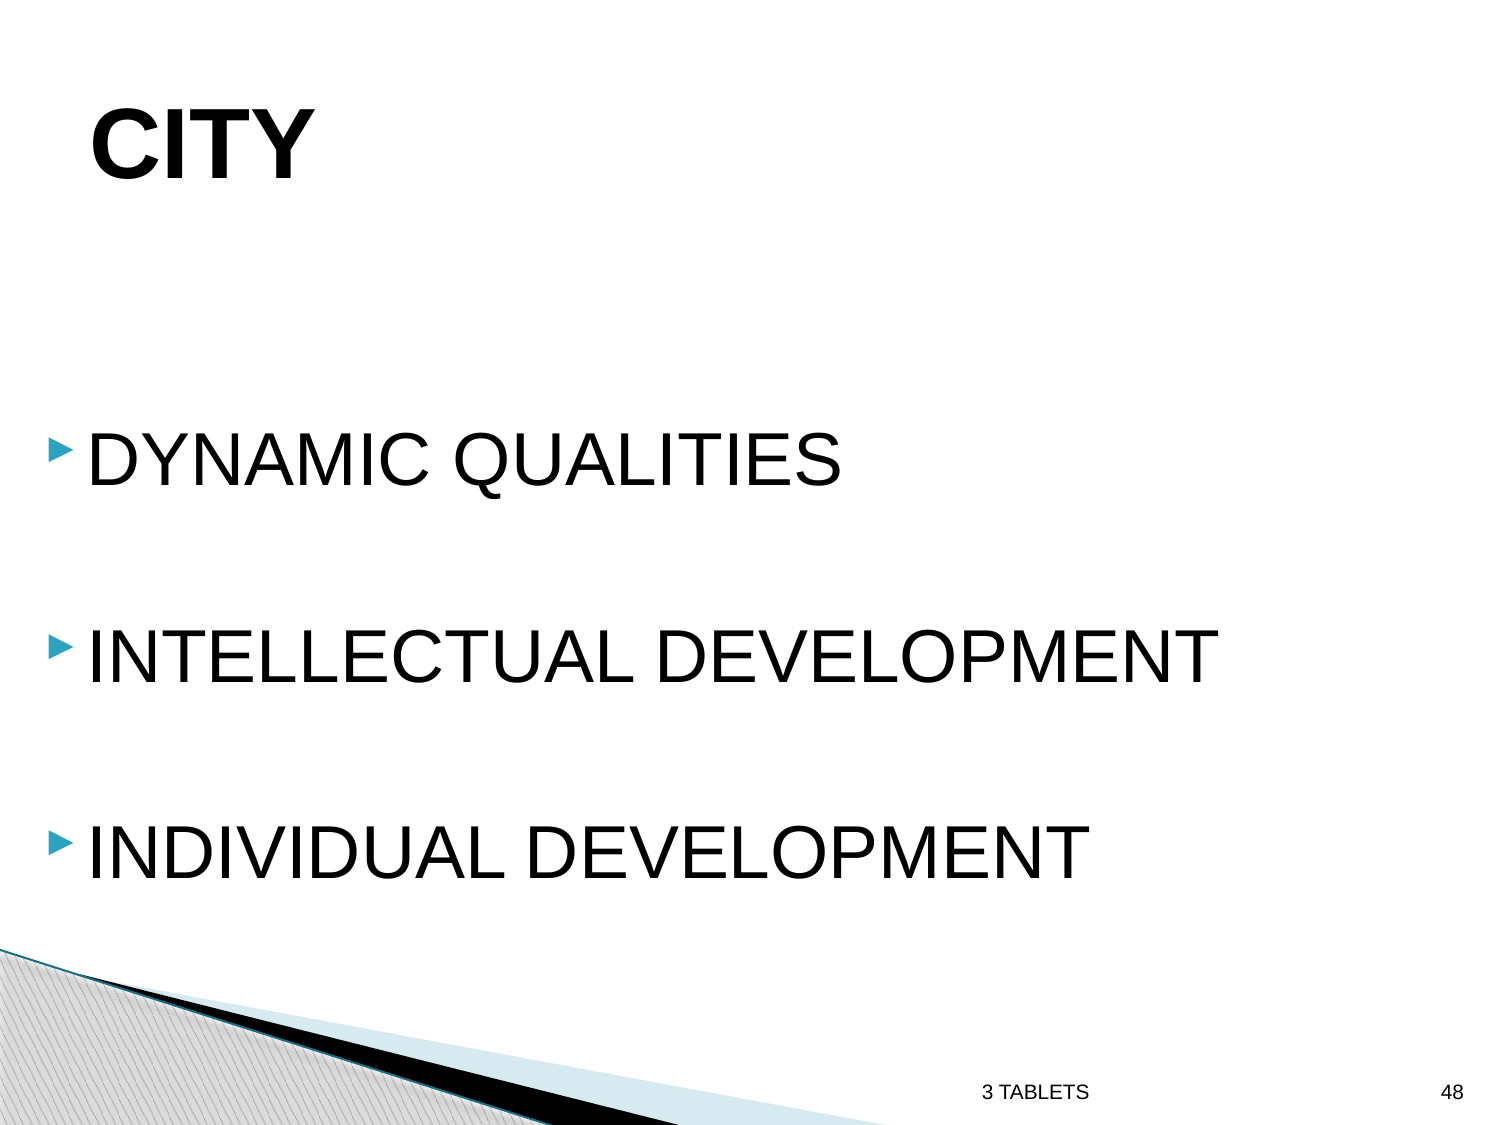

# CITY

DYNAMIC QUALITIES

INTELLECTUAL DEVELOPMENT

INDIVIDUAL DEVELOPMENT
3 TABLETS
48